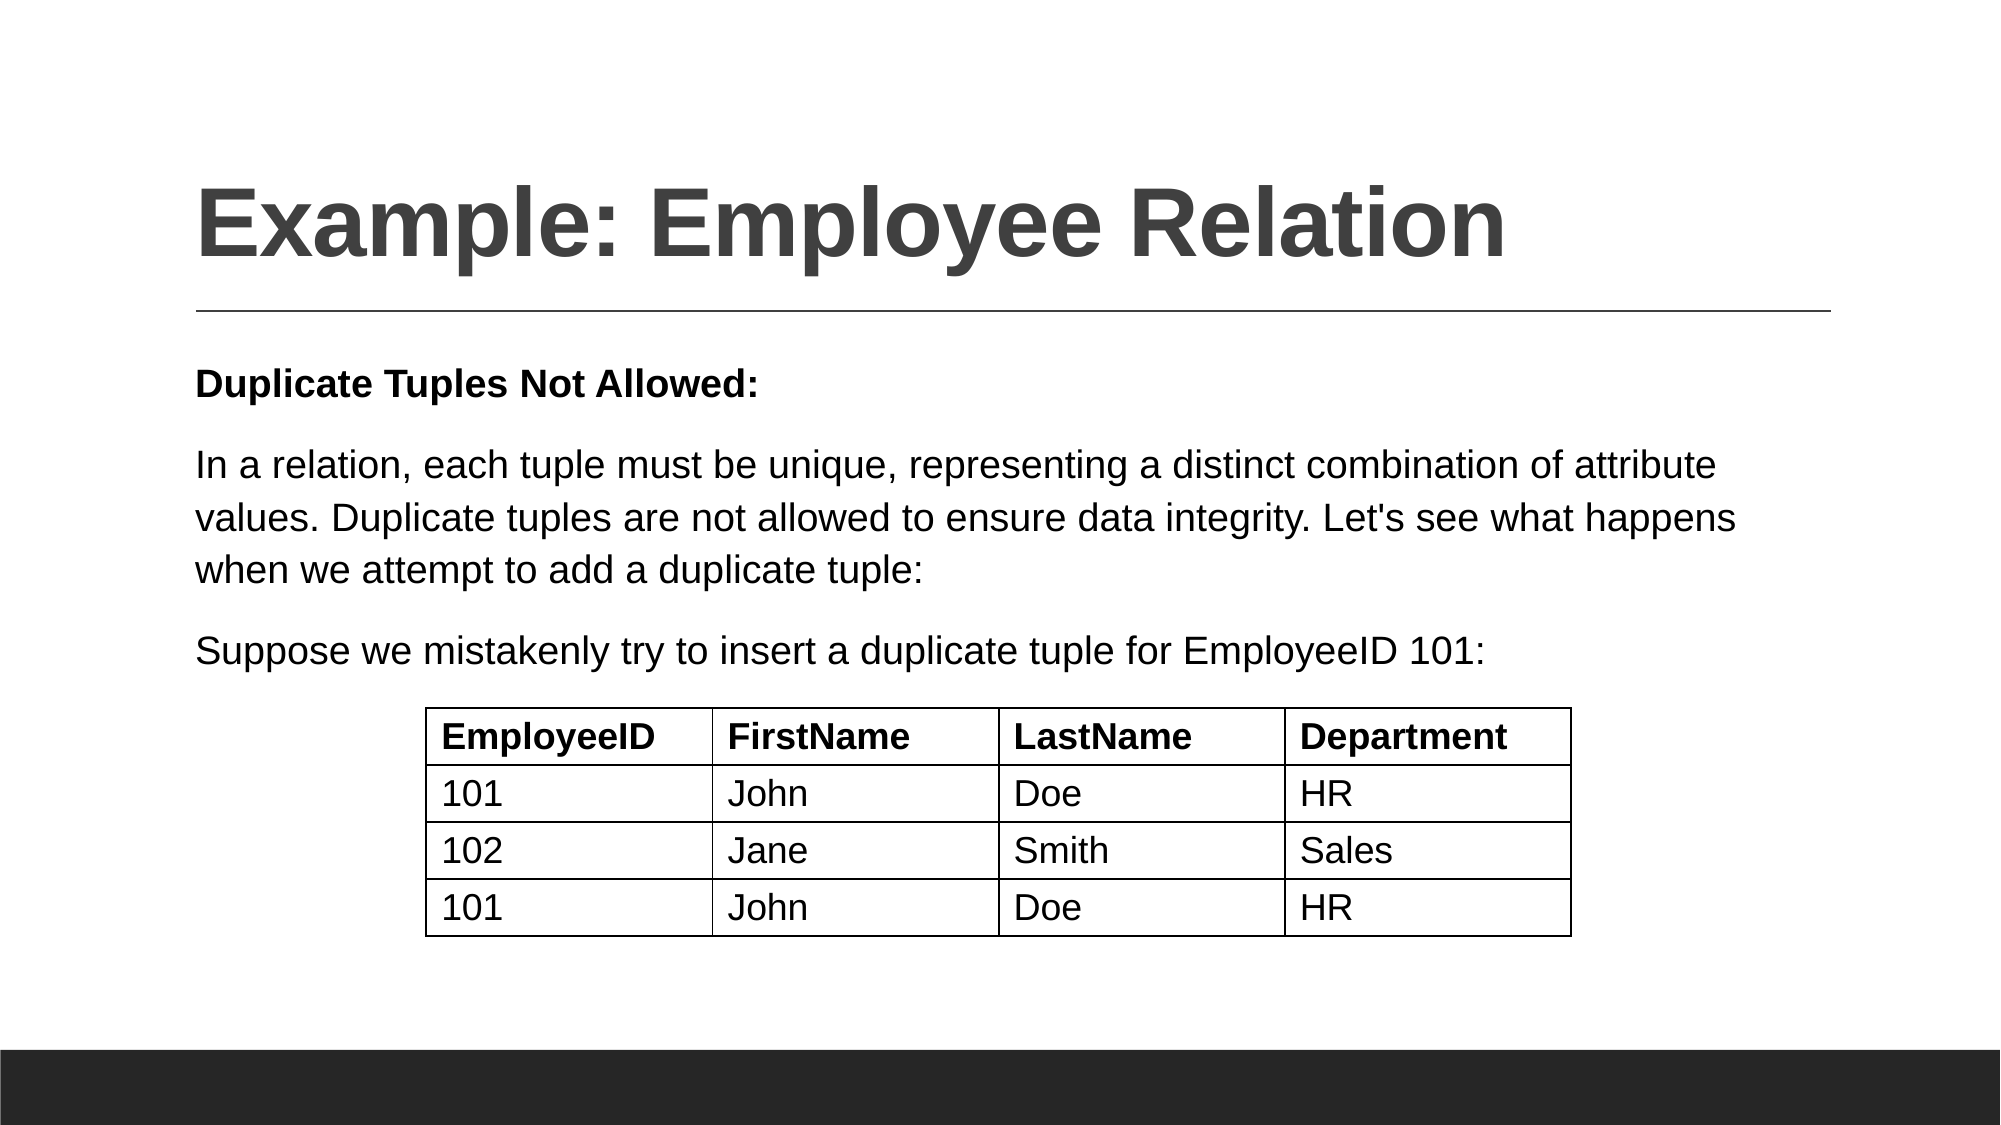

# Example: Employee Relation
Duplicate Tuples Not Allowed:
In a relation, each tuple must be unique, representing a distinct combination of attribute values. Duplicate tuples are not allowed to ensure data integrity. Let's see what happens when we attempt to add a duplicate tuple:
Suppose we mistakenly try to insert a duplicate tuple for EmployeeID 101:
| EmployeeID | FirstName | LastName | Department |
| --- | --- | --- | --- |
| 101 | John | Doe | HR |
| 102 | Jane | Smith | Sales |
| 101 | John | Doe | HR |